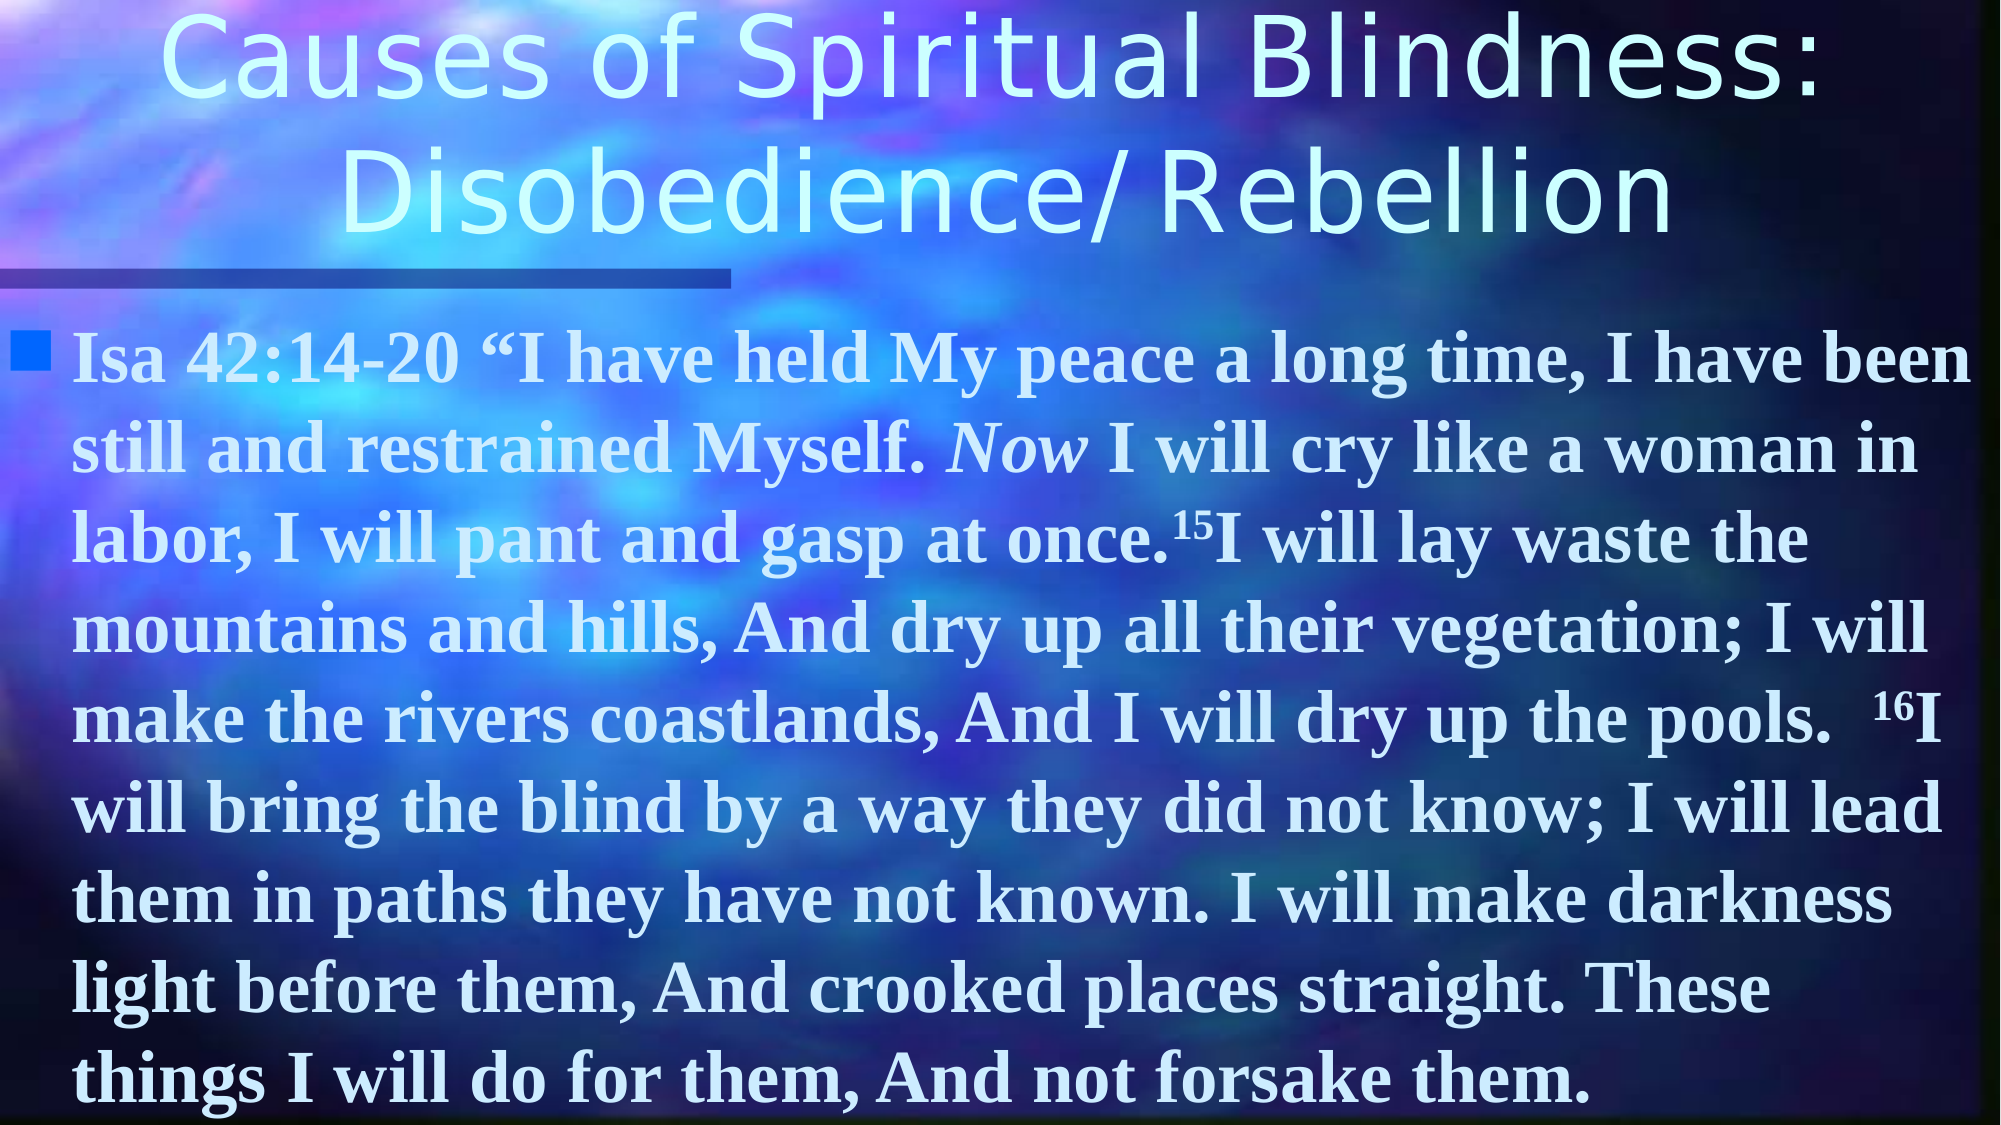

# Causes of Spiritual Blindness: Disobedience/Rebellion
Isa 42:14-20 “I have held My peace a long time, I have been still and restrained Myself. Now I will cry like a woman in labor, I will pant and gasp at once.15I will lay waste the mountains and hills, And dry up all their vegetation; I will make the rivers coastlands, And I will dry up the pools.  16I will bring the blind by a way they did not know; I will lead them in paths they have not known. I will make darkness light before them, And crooked places straight. These things I will do for them, And not forsake them.